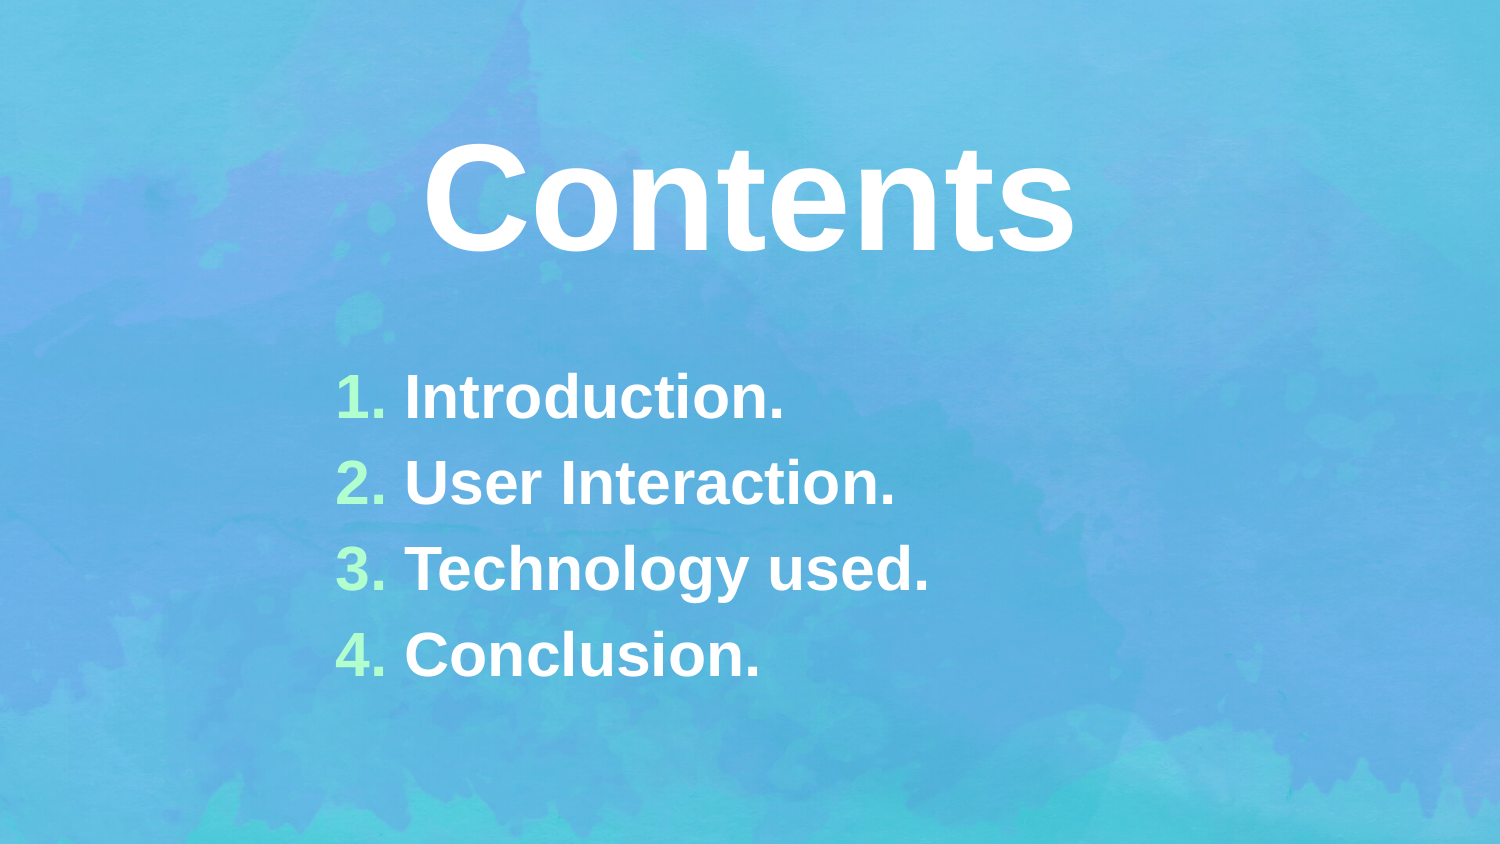

# Contents

Introduction.
User Interaction.
Technology used.
Conclusion.